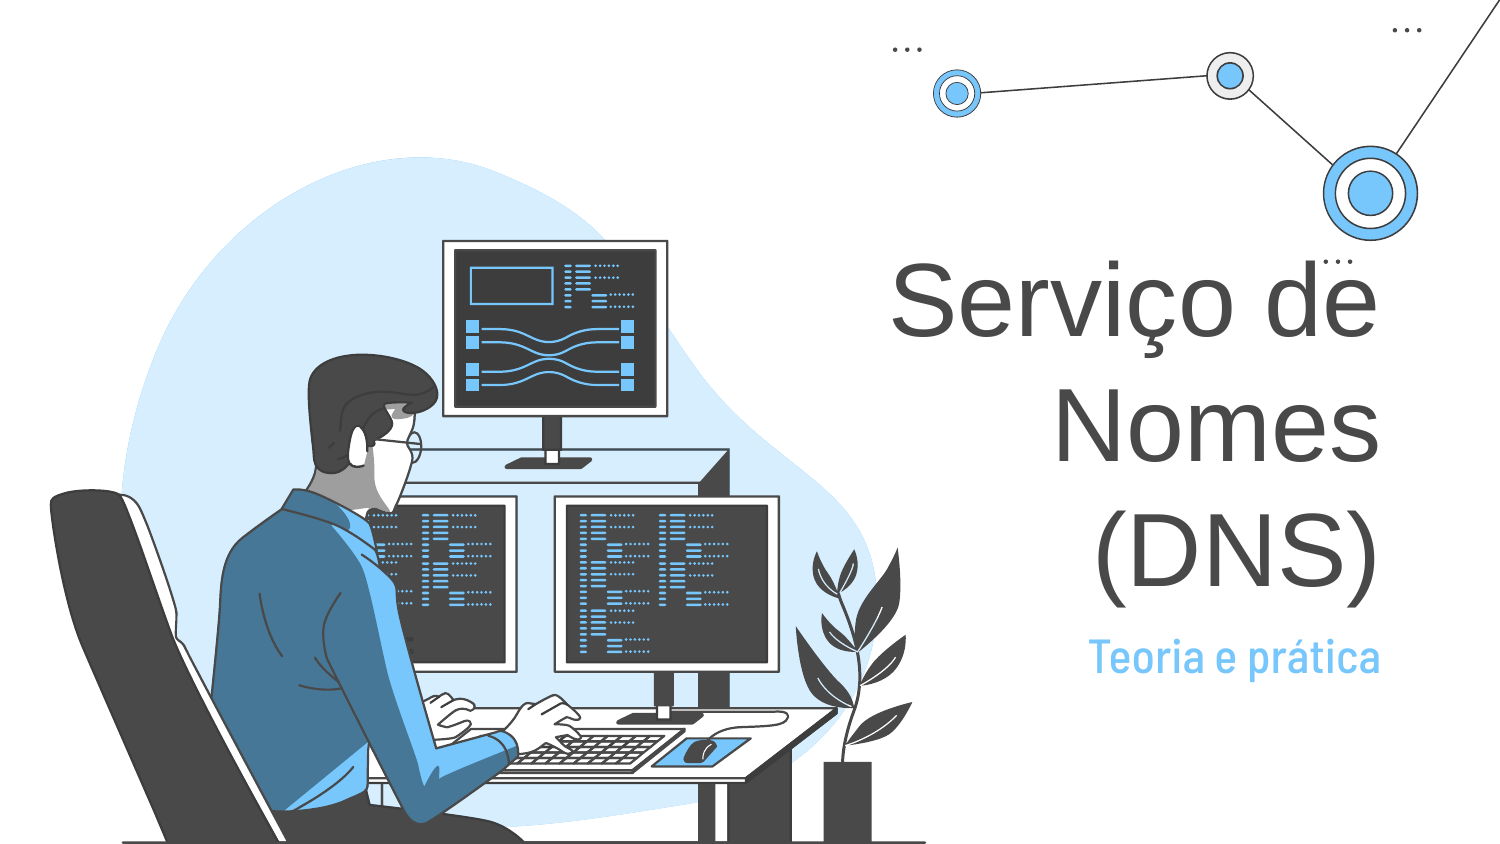

# Serviço de Nomes (DNS)
Teoria e prática